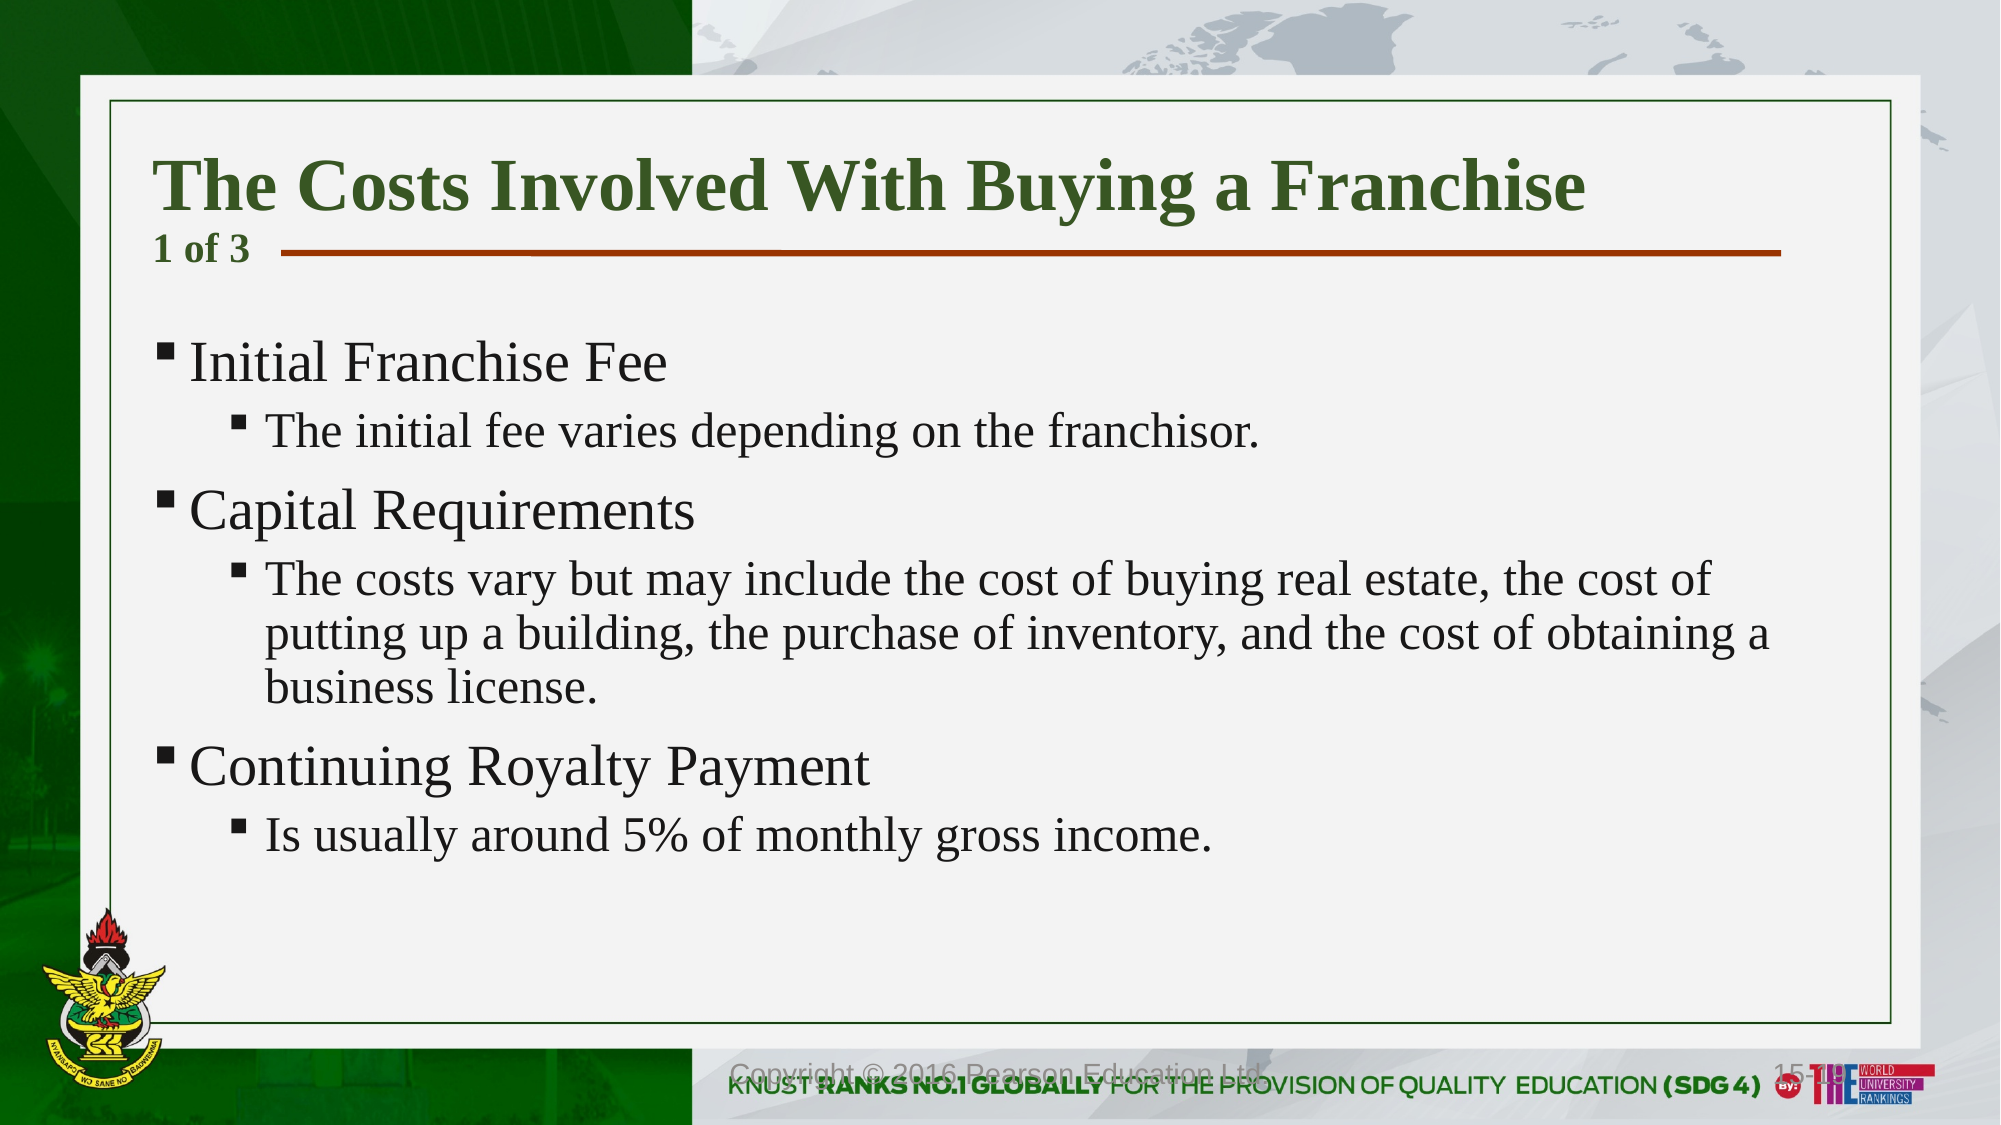

# The Costs Involved With Buying a Franchise 1 of 3

Initial Franchise Fee
The initial fee varies depending on the franchisor.
Capital Requirements
The costs vary but may include the cost of buying real estate, the cost of putting up a building, the purchase of inventory, and the cost of obtaining a business license.
Continuing Royalty Payment
Is usually around 5% of monthly gross income.

Copyright © 2016 Pearson Education Ltd.
15-19